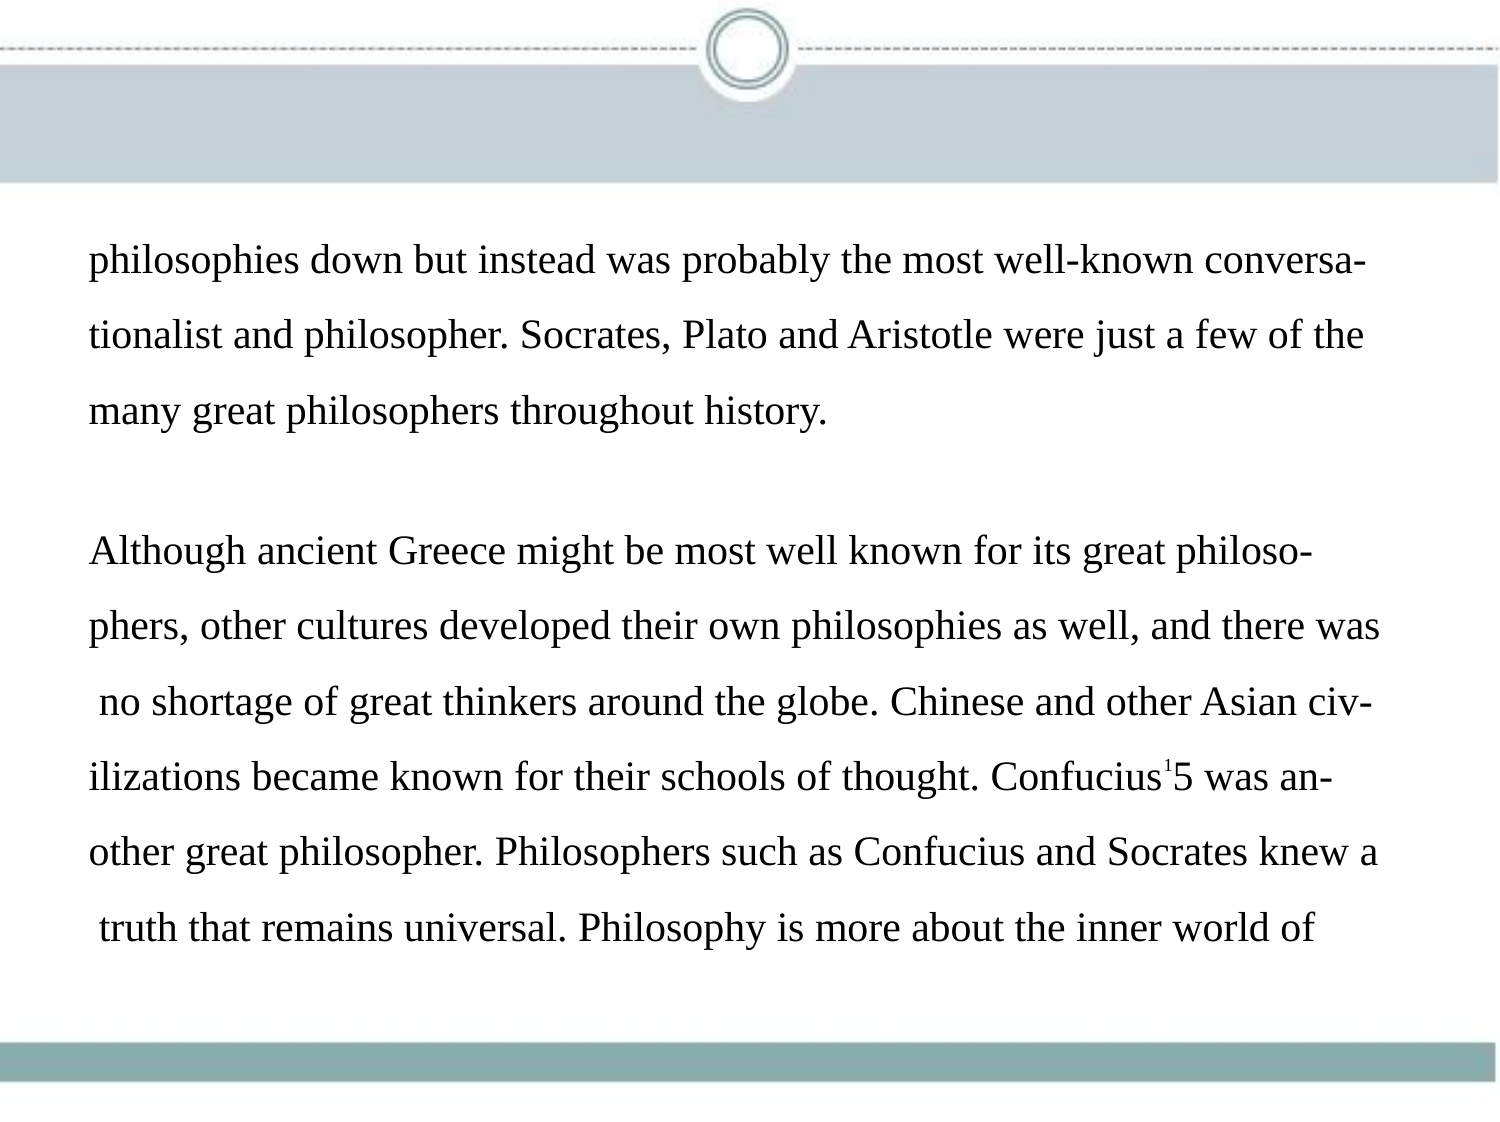

philosophies down but instead was probably the most well-known conversa-
tionalist and philosopher. Socrates, Plato and Aristotle were just a few of the
many great philosophers throughout history.
Although ancient Greece might be most well known for its great philoso-
phers, other cultures developed their own philosophies as well, and there was
 no shortage of great thinkers around the globe. Chinese and other Asian civ-
ilizations became known for their schools of thought. Confucius15 was an-
other great philosopher. Philosophers such as Confucius and Socrates knew a
 truth that remains universal. Philosophy is more about the inner world of